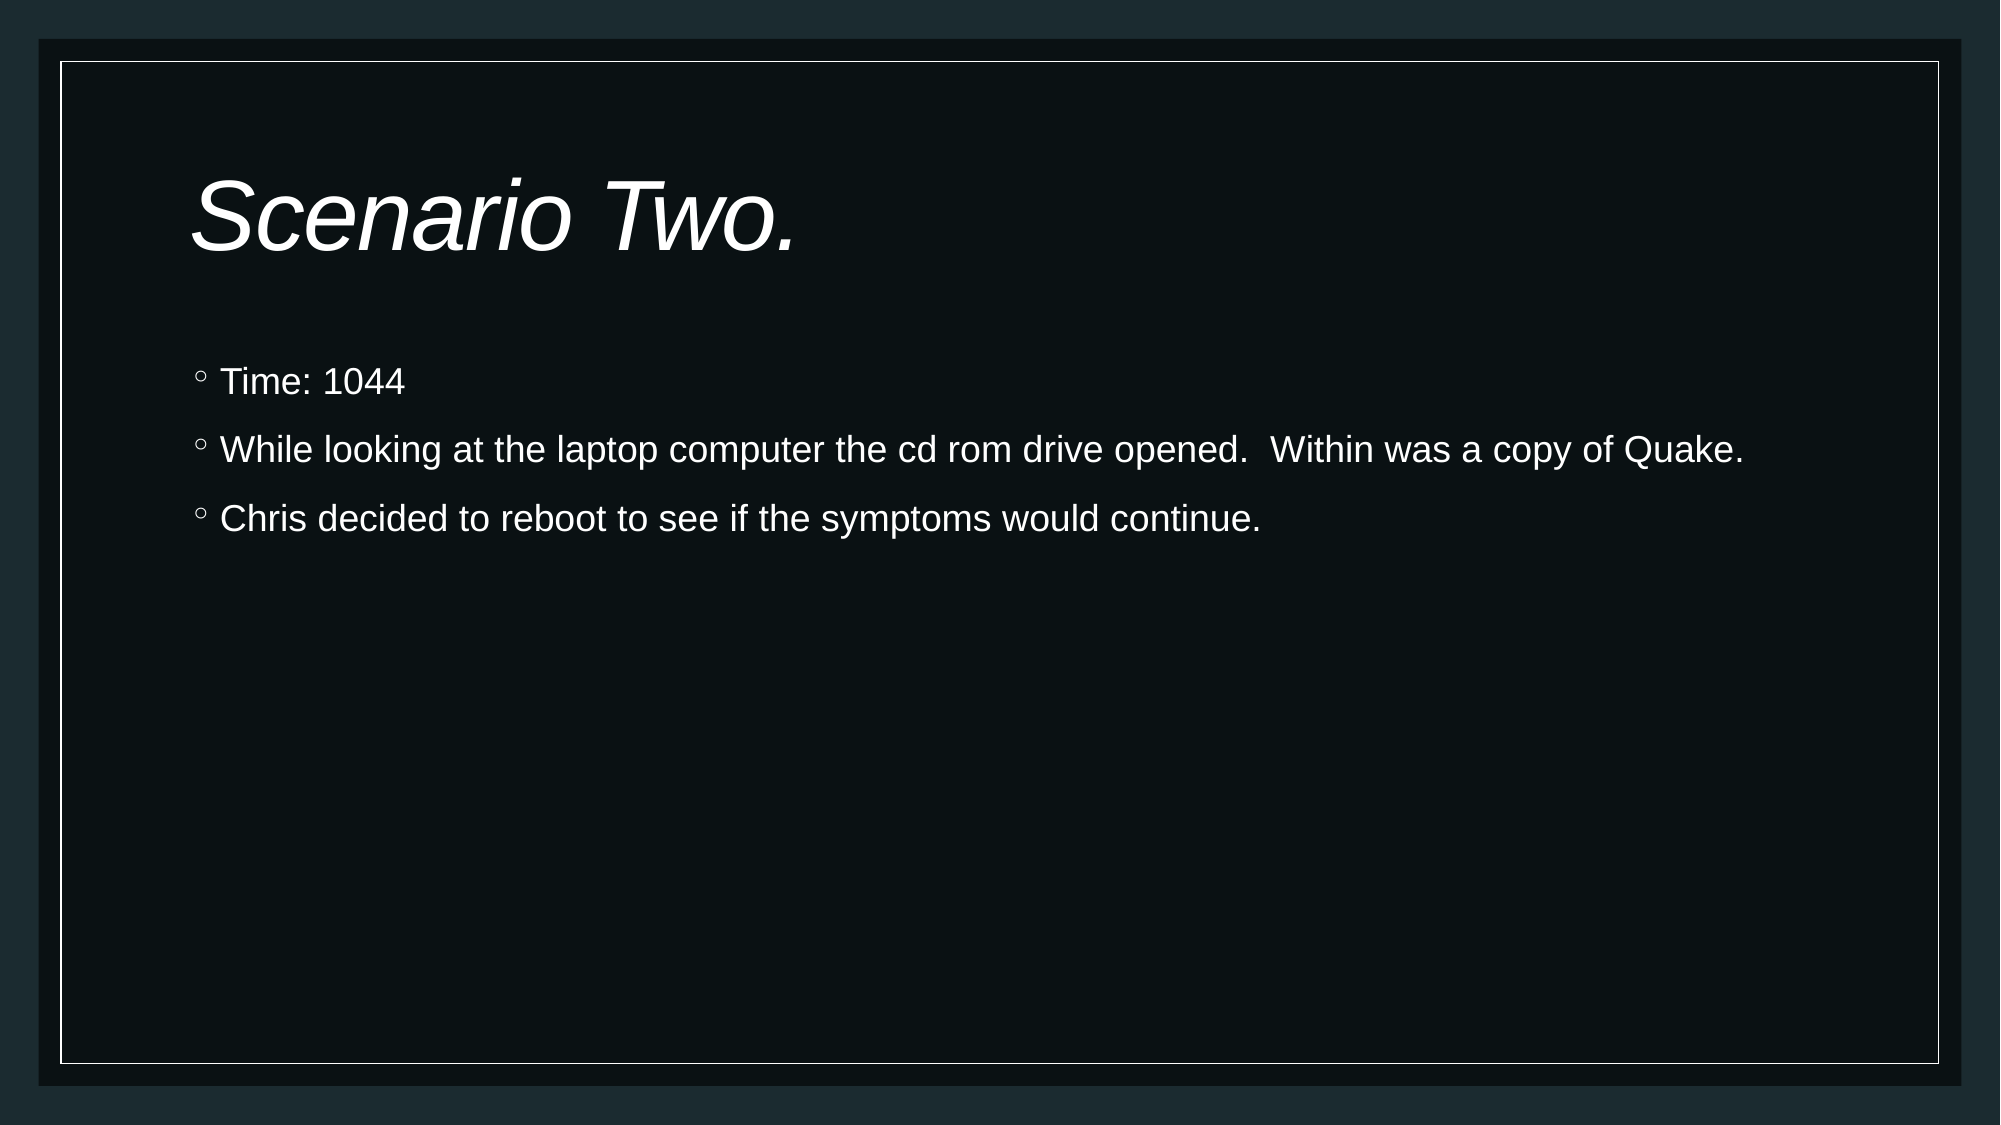

# Scenario Two.
Time: 1044
While looking at the laptop computer the cd rom drive opened.  Within was a copy of Quake.
Chris decided to reboot to see if the symptoms would continue.